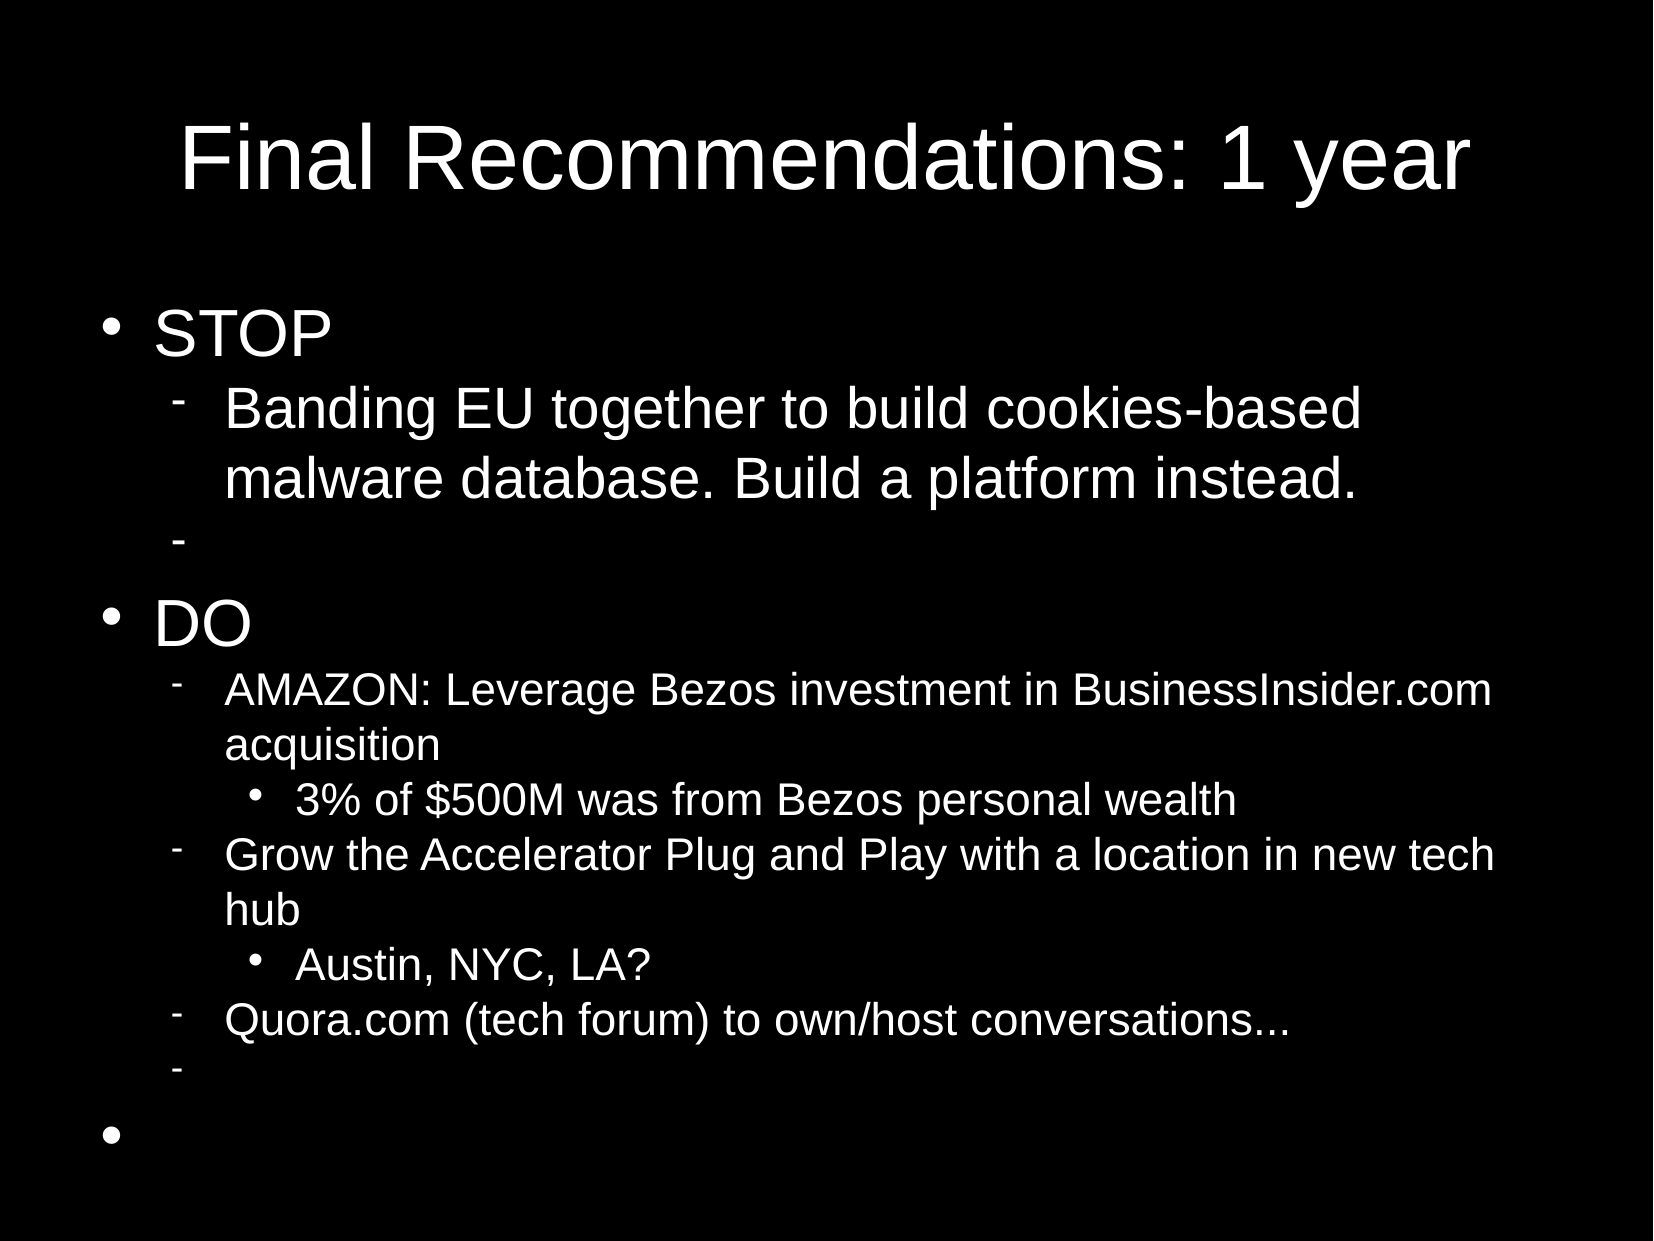

Final Recommendations: 1 year
STOP
Banding EU together to build cookies-based malware database. Build a platform instead.

DO
AMAZON: Leverage Bezos investment in BusinessInsider.com acquisition
3% of $500M was from Bezos personal wealth
Grow the Accelerator Plug and Play with a location in new tech hub
Austin, NYC, LA?
Quora.com (tech forum) to own/host conversations...